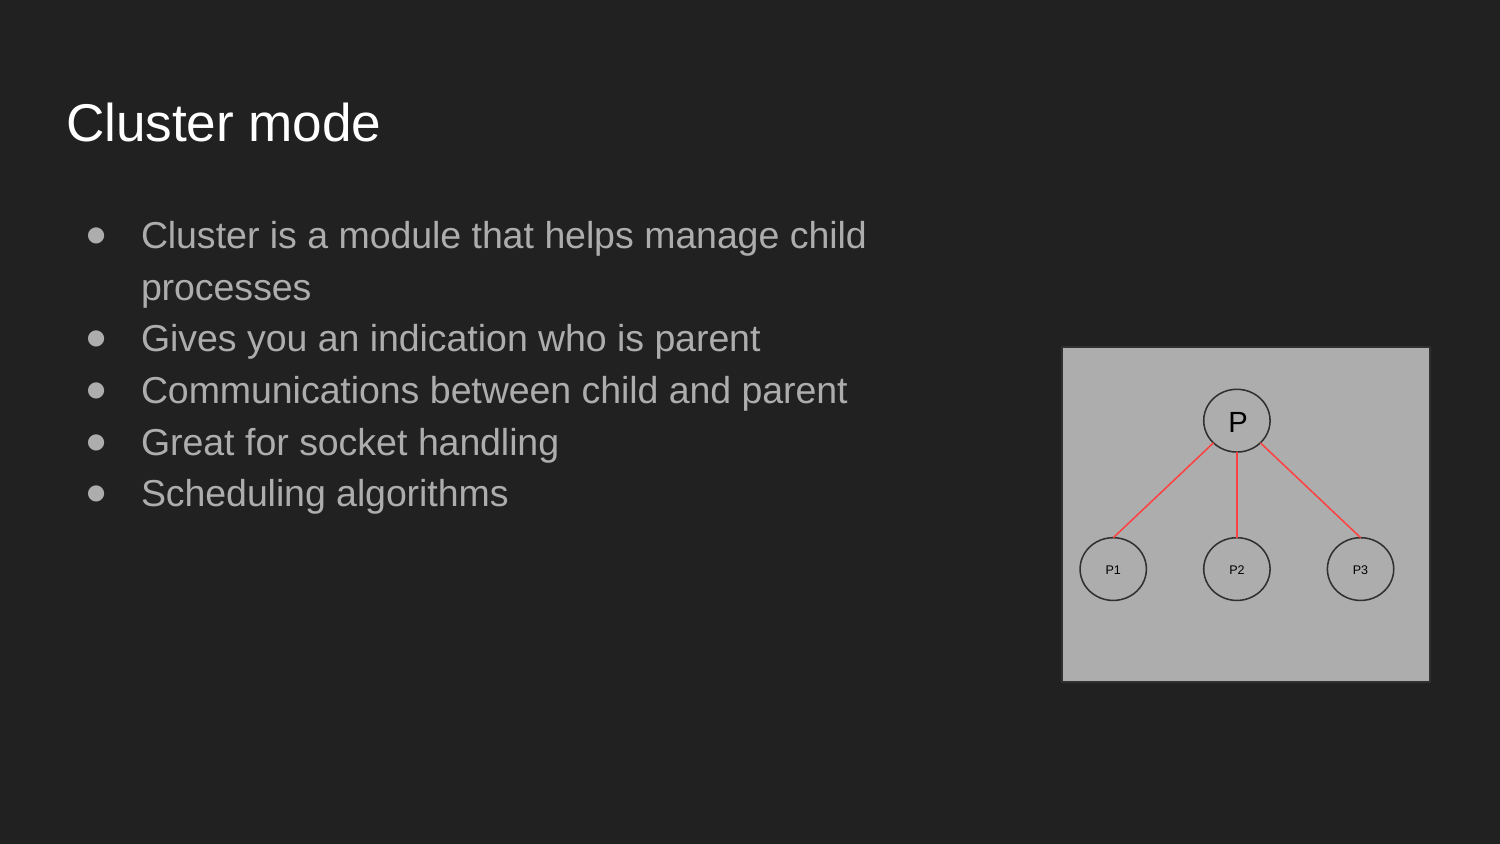

# Cluster mode
Cluster is a module that helps manage child processes
Gives you an indication who is parent
Communications between child and parent
Great for socket handling
Scheduling algorithms

P
P1
P2
P3